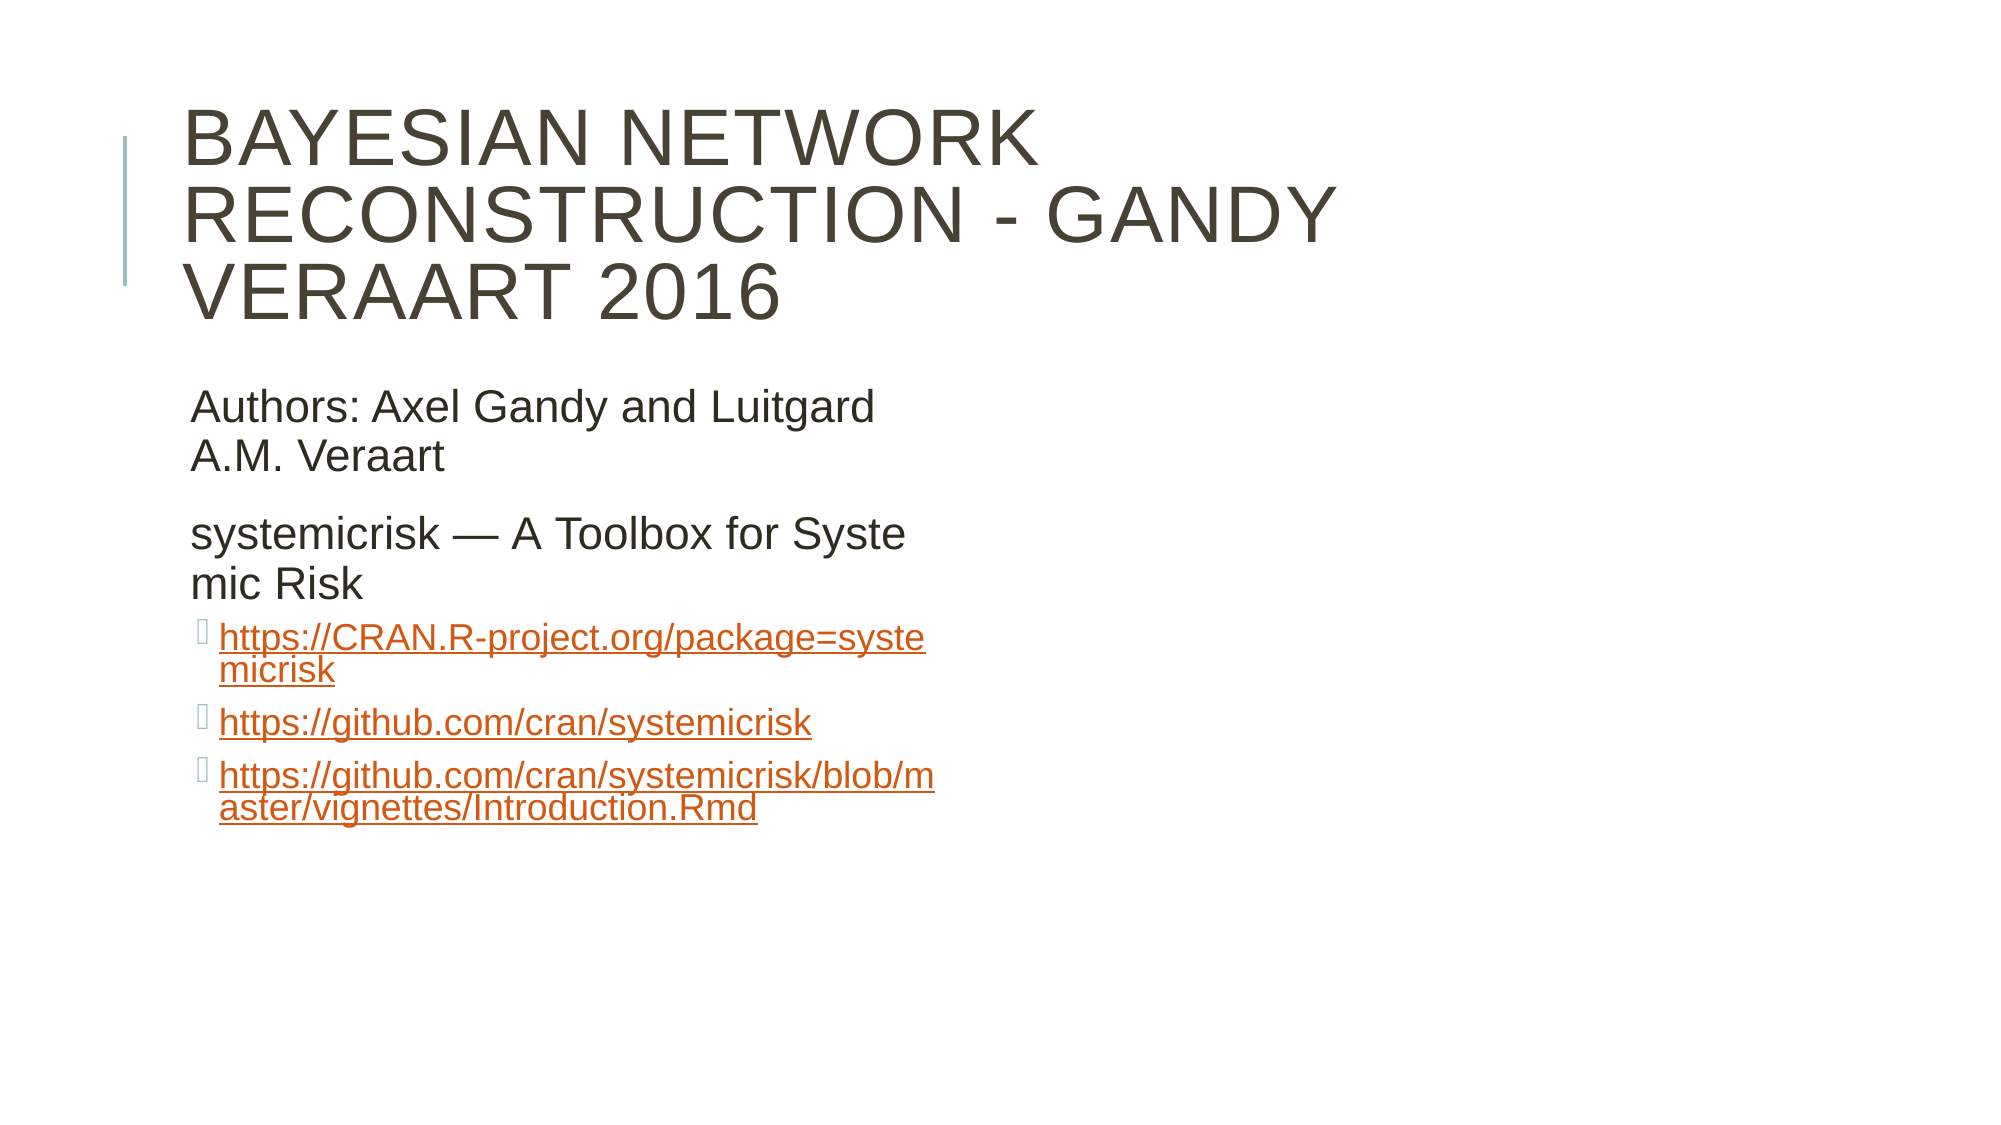

# Bayesian network reconstruction - Gandy Veraart 2016
Authors: Axel Gandy and Luitgard A.M. Veraart
systemicrisk — A Toolbox for Systemic Risk
https://CRAN.R-project.org/package=systemicrisk
https://github.com/cran/systemicrisk
https://github.com/cran/systemicrisk/blob/master/vignettes/Introduction.Rmd